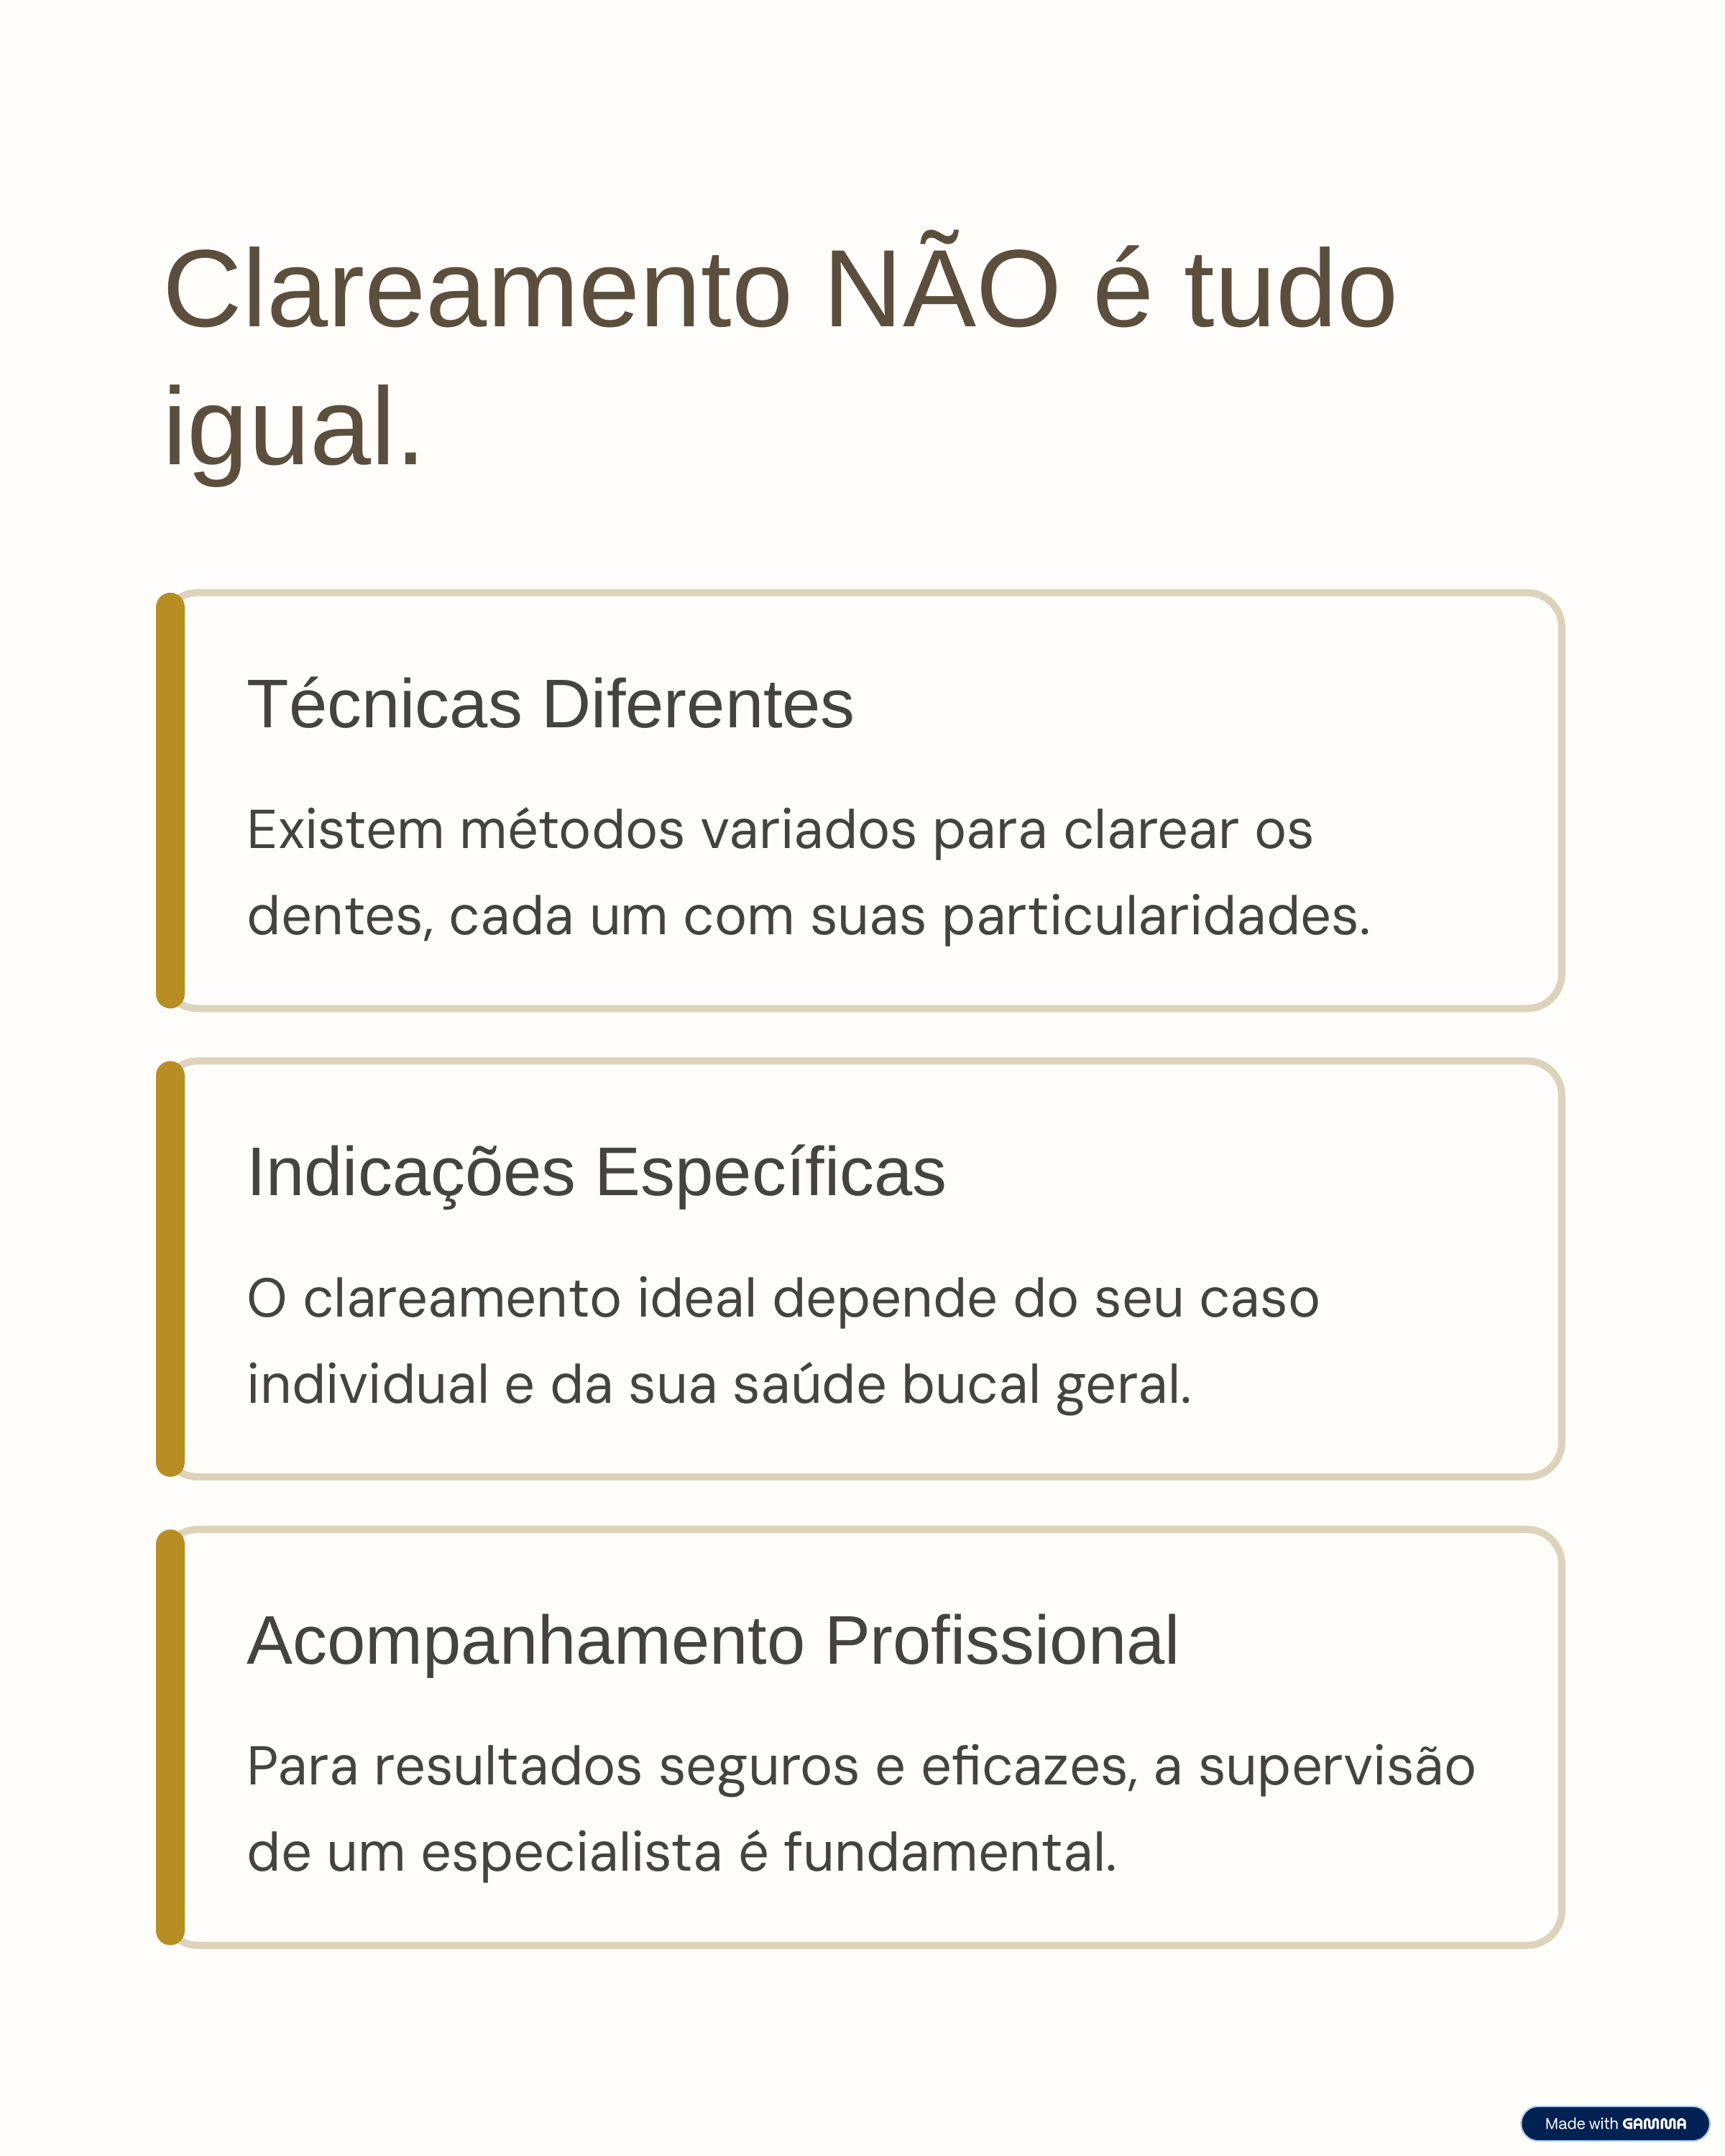

Clareamento NÃO é tudo igual.

Técnicas Diferentes
Existem métodos variados para clarear os dentes, cada um com suas particularidades.

Indicações Específicas
O clareamento ideal depende do seu caso individual e da sua saúde bucal geral.

Acompanhamento Profissional
Para resultados seguros e eficazes, a supervisão de um especialista é fundamental.